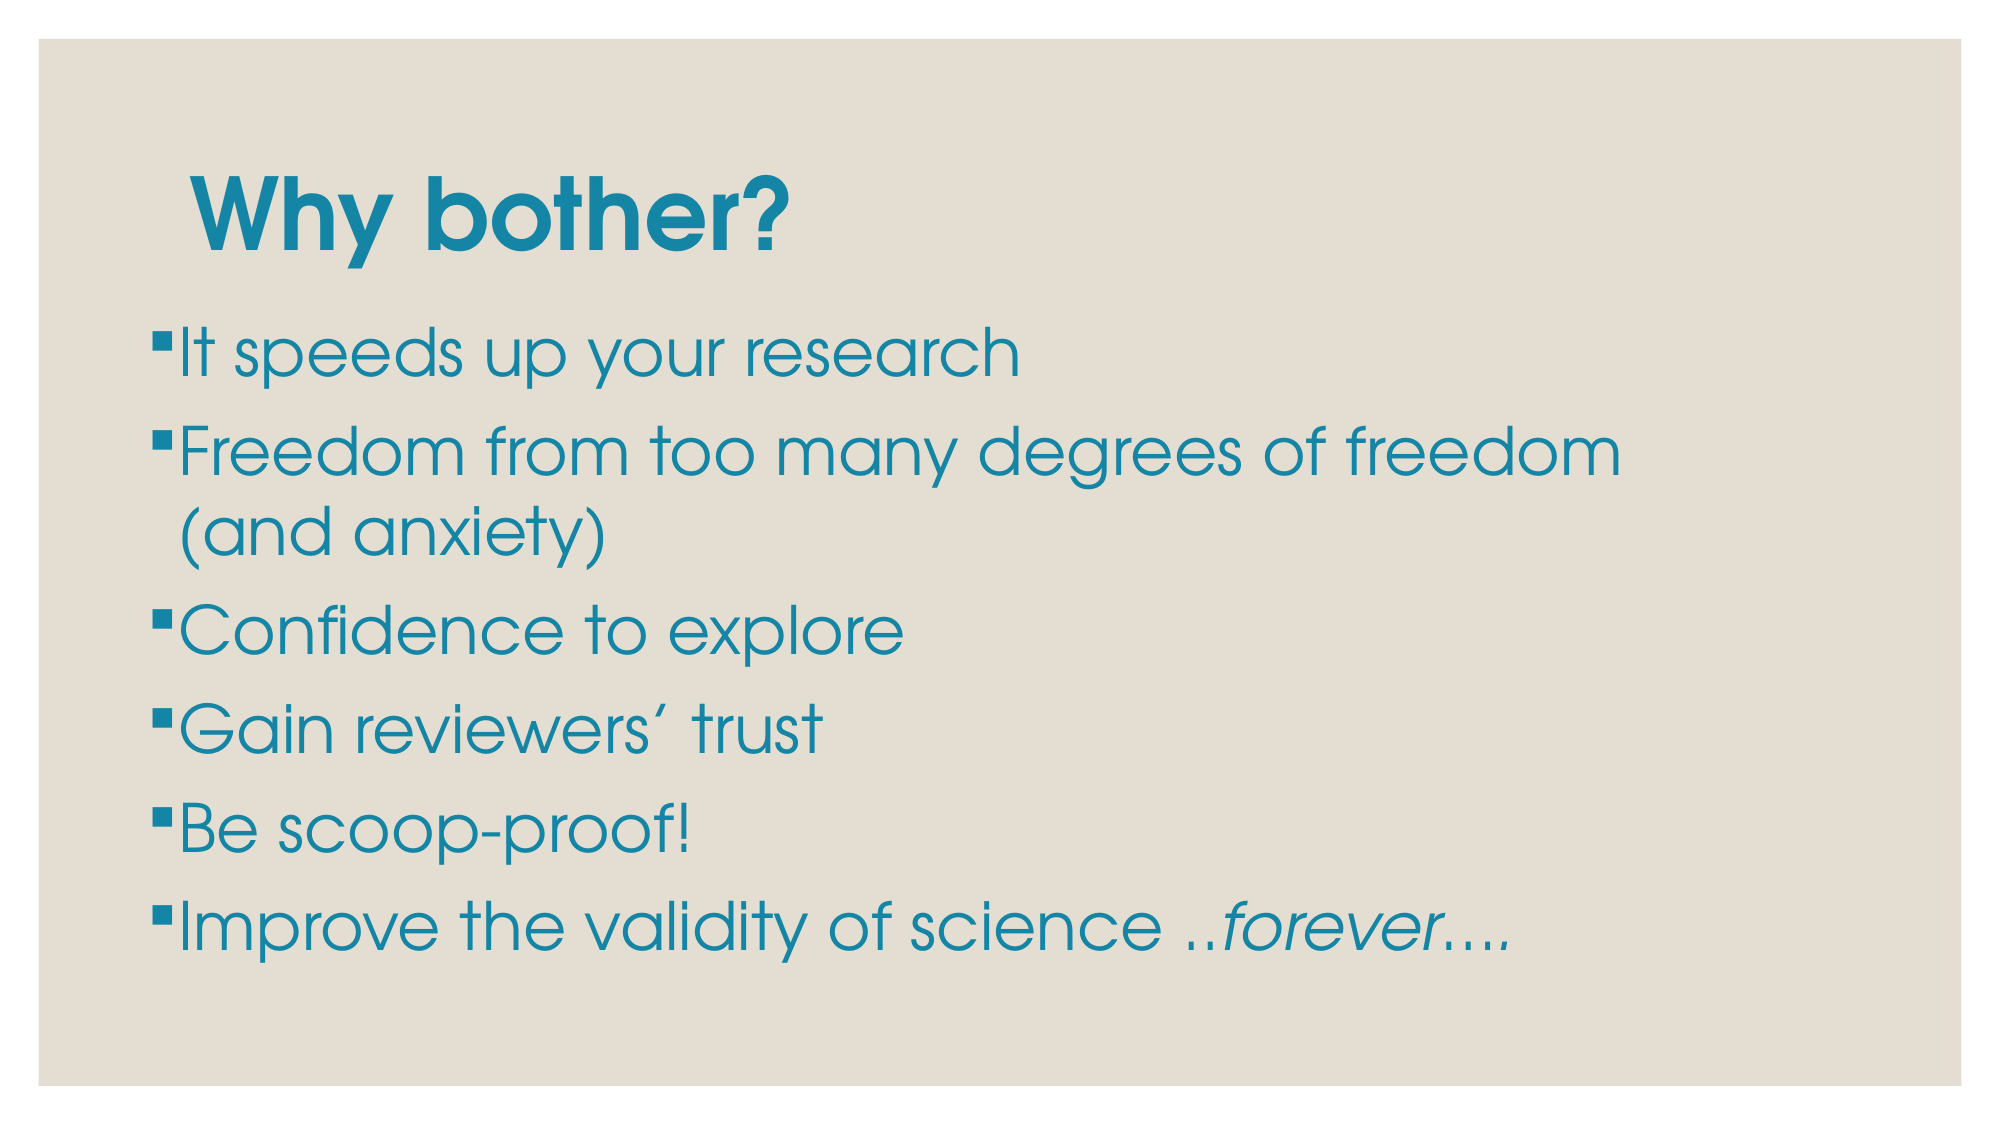

# Why bother?
It speeds up your research
Freedom from too many degrees of freedom (and anxiety)
Confidence to explore
Gain reviewers’ trust
Be scoop-proof!
Improve the validity of science ..forever….